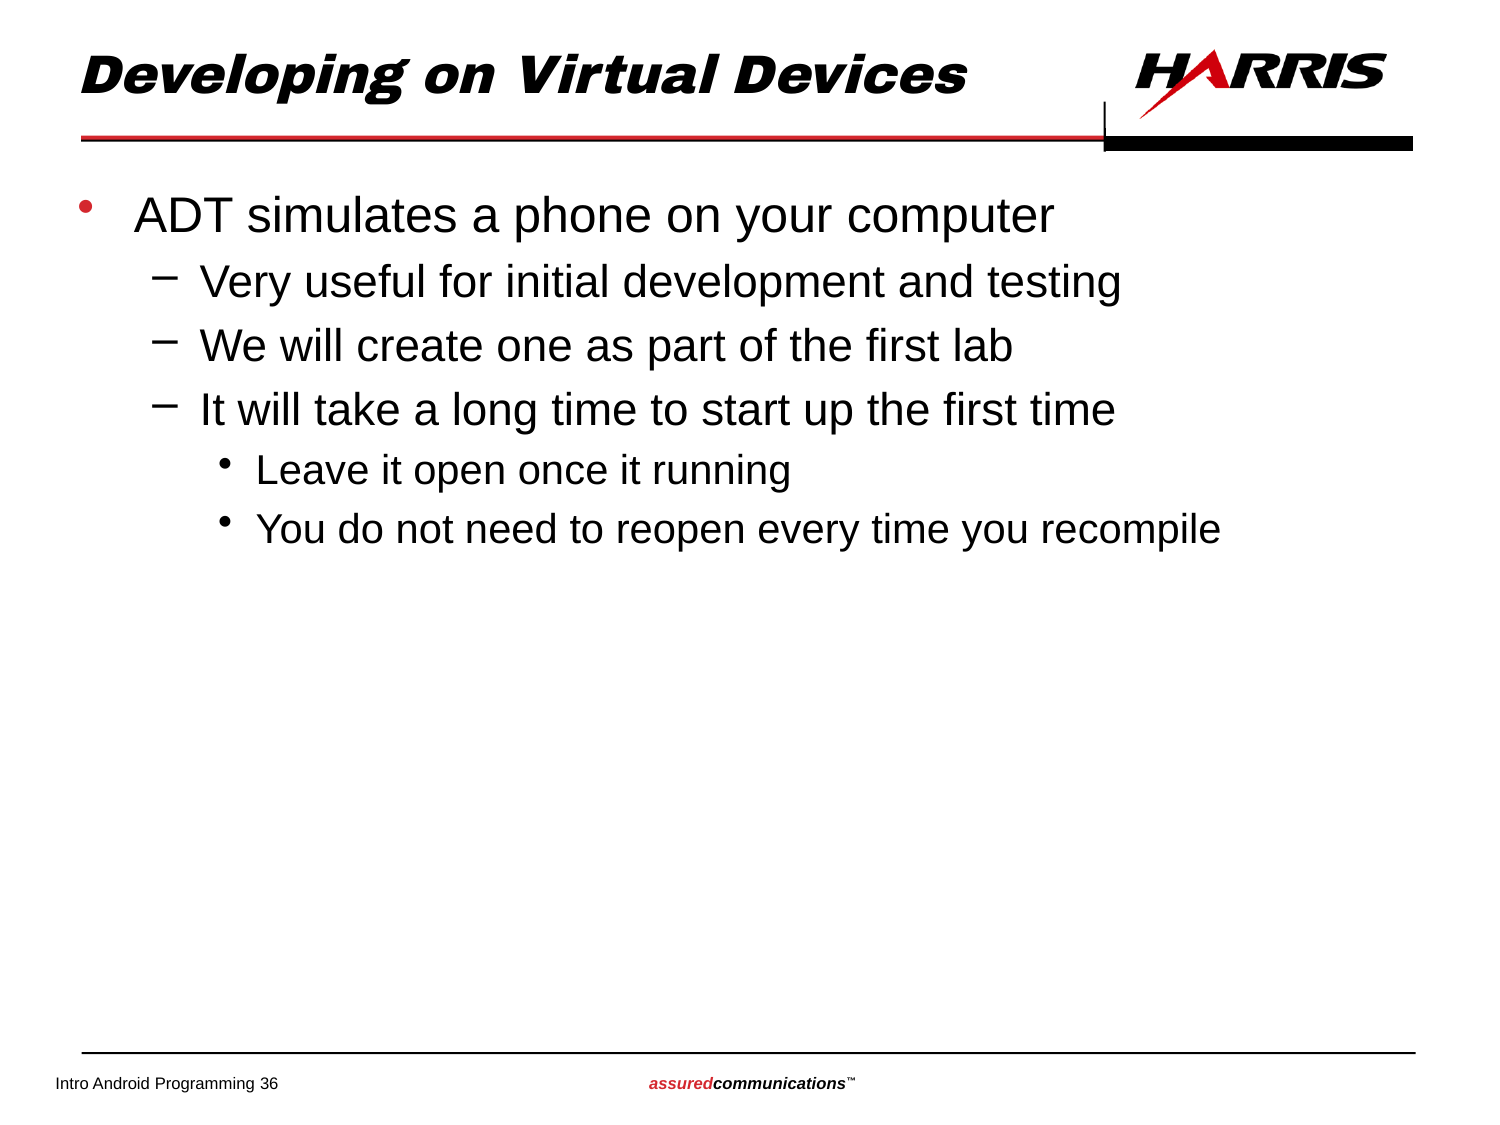

# Developing on Virtual Devices
ADT simulates a phone on your computer
Very useful for initial development and testing
We will create one as part of the first lab
It will take a long time to start up the first time
Leave it open once it running
You do not need to reopen every time you recompile